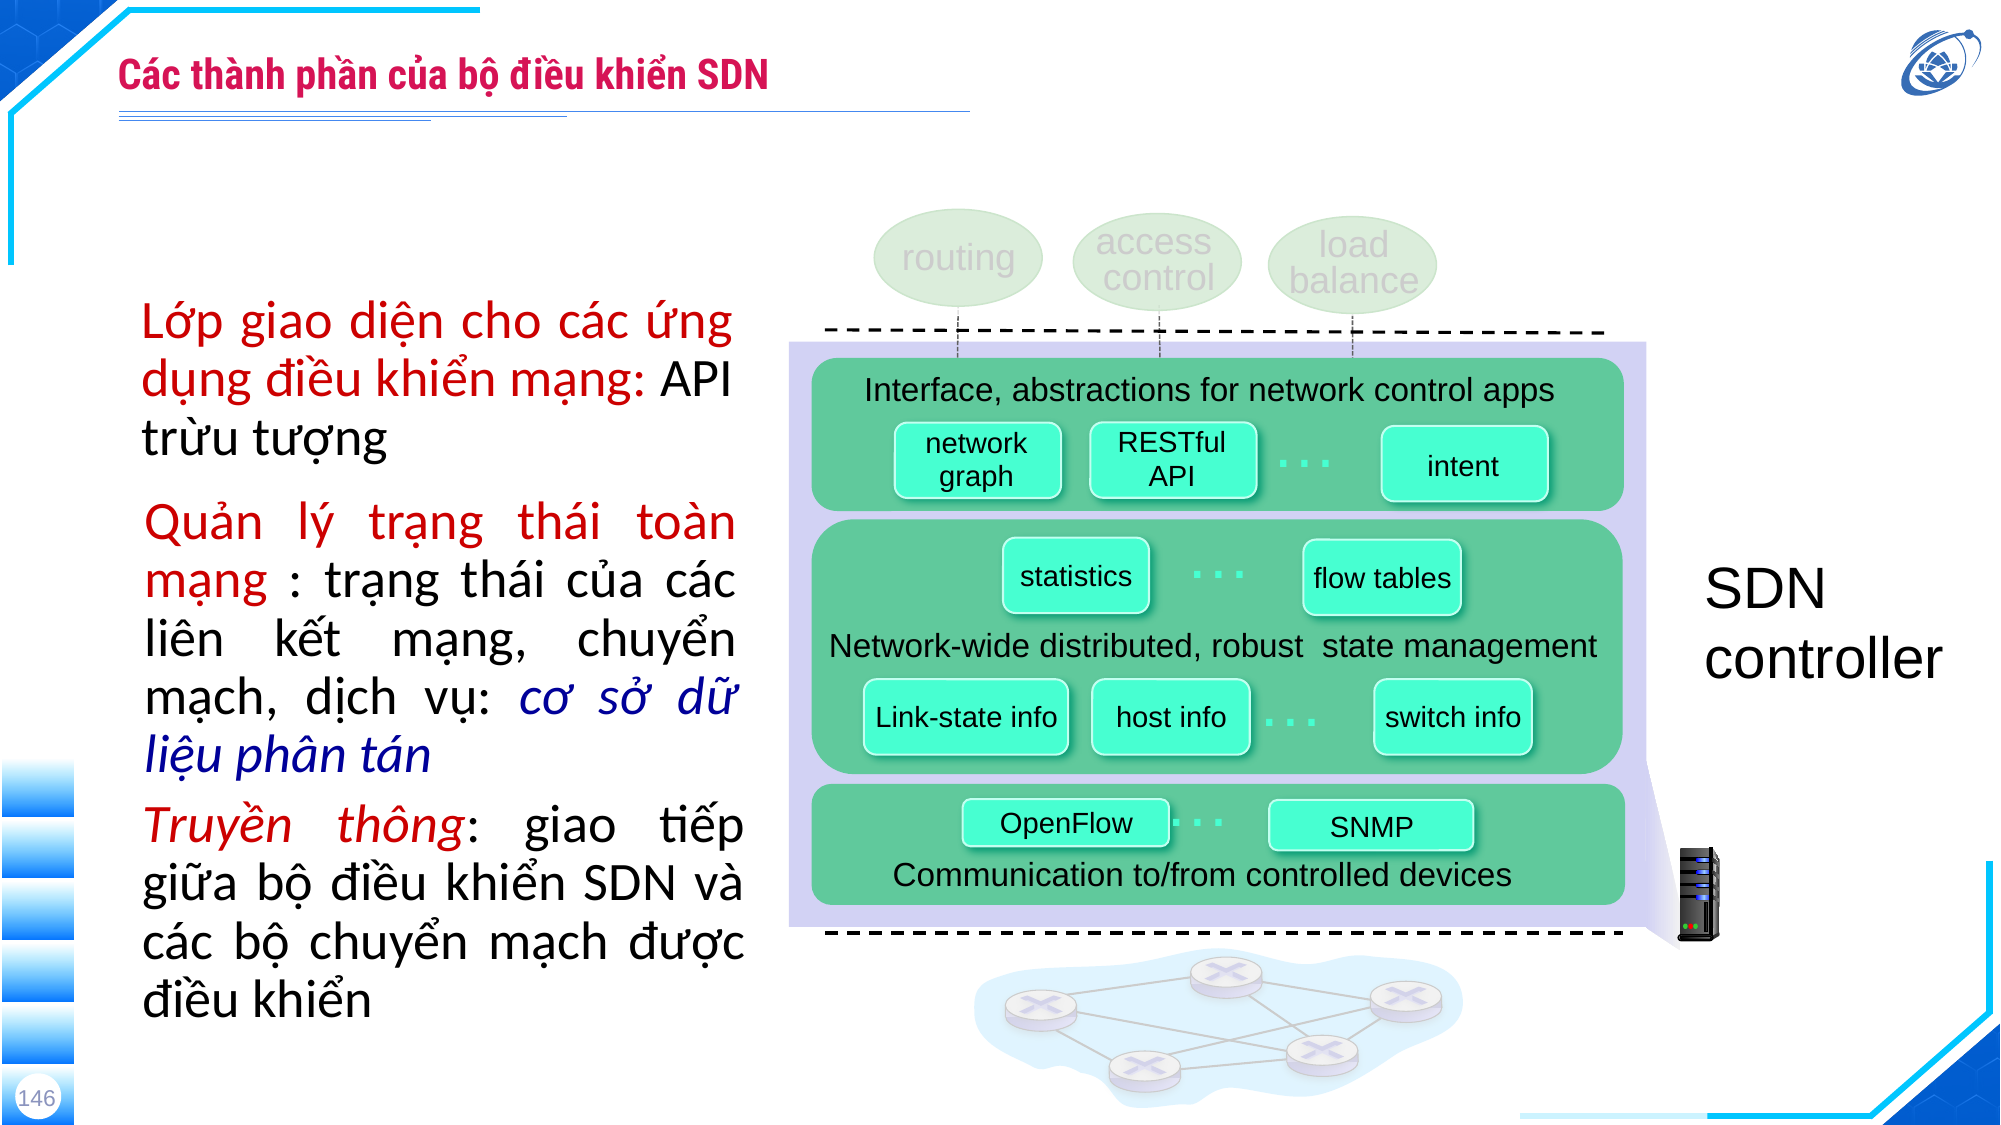

# Các thành phần của bộ điều khiển SDN

routing

access
control

load
balance
Lớp giao diện cho các ứng dụng điều khiển mạng: API trừu tượng

Interface, abstractions for network control apps
…
RESTful
API

network graph

intent
Quản lý trạng thái toàn mạng : trạng thái của các liên kết mạng, chuyển mạch, dịch vụ: cơ sở dữ liệu phân tán
…

statistics

flow tables
SDN
controller
Network-wide distributed, robust  state management
…

Link-state info

host info

switch info
…

Truyền thông: giao tiếp giữa bộ điều khiển SDN và các bộ chuyển mạch được điều khiển
OpenFlow

SNMP

Communication to/from controlled devices

146